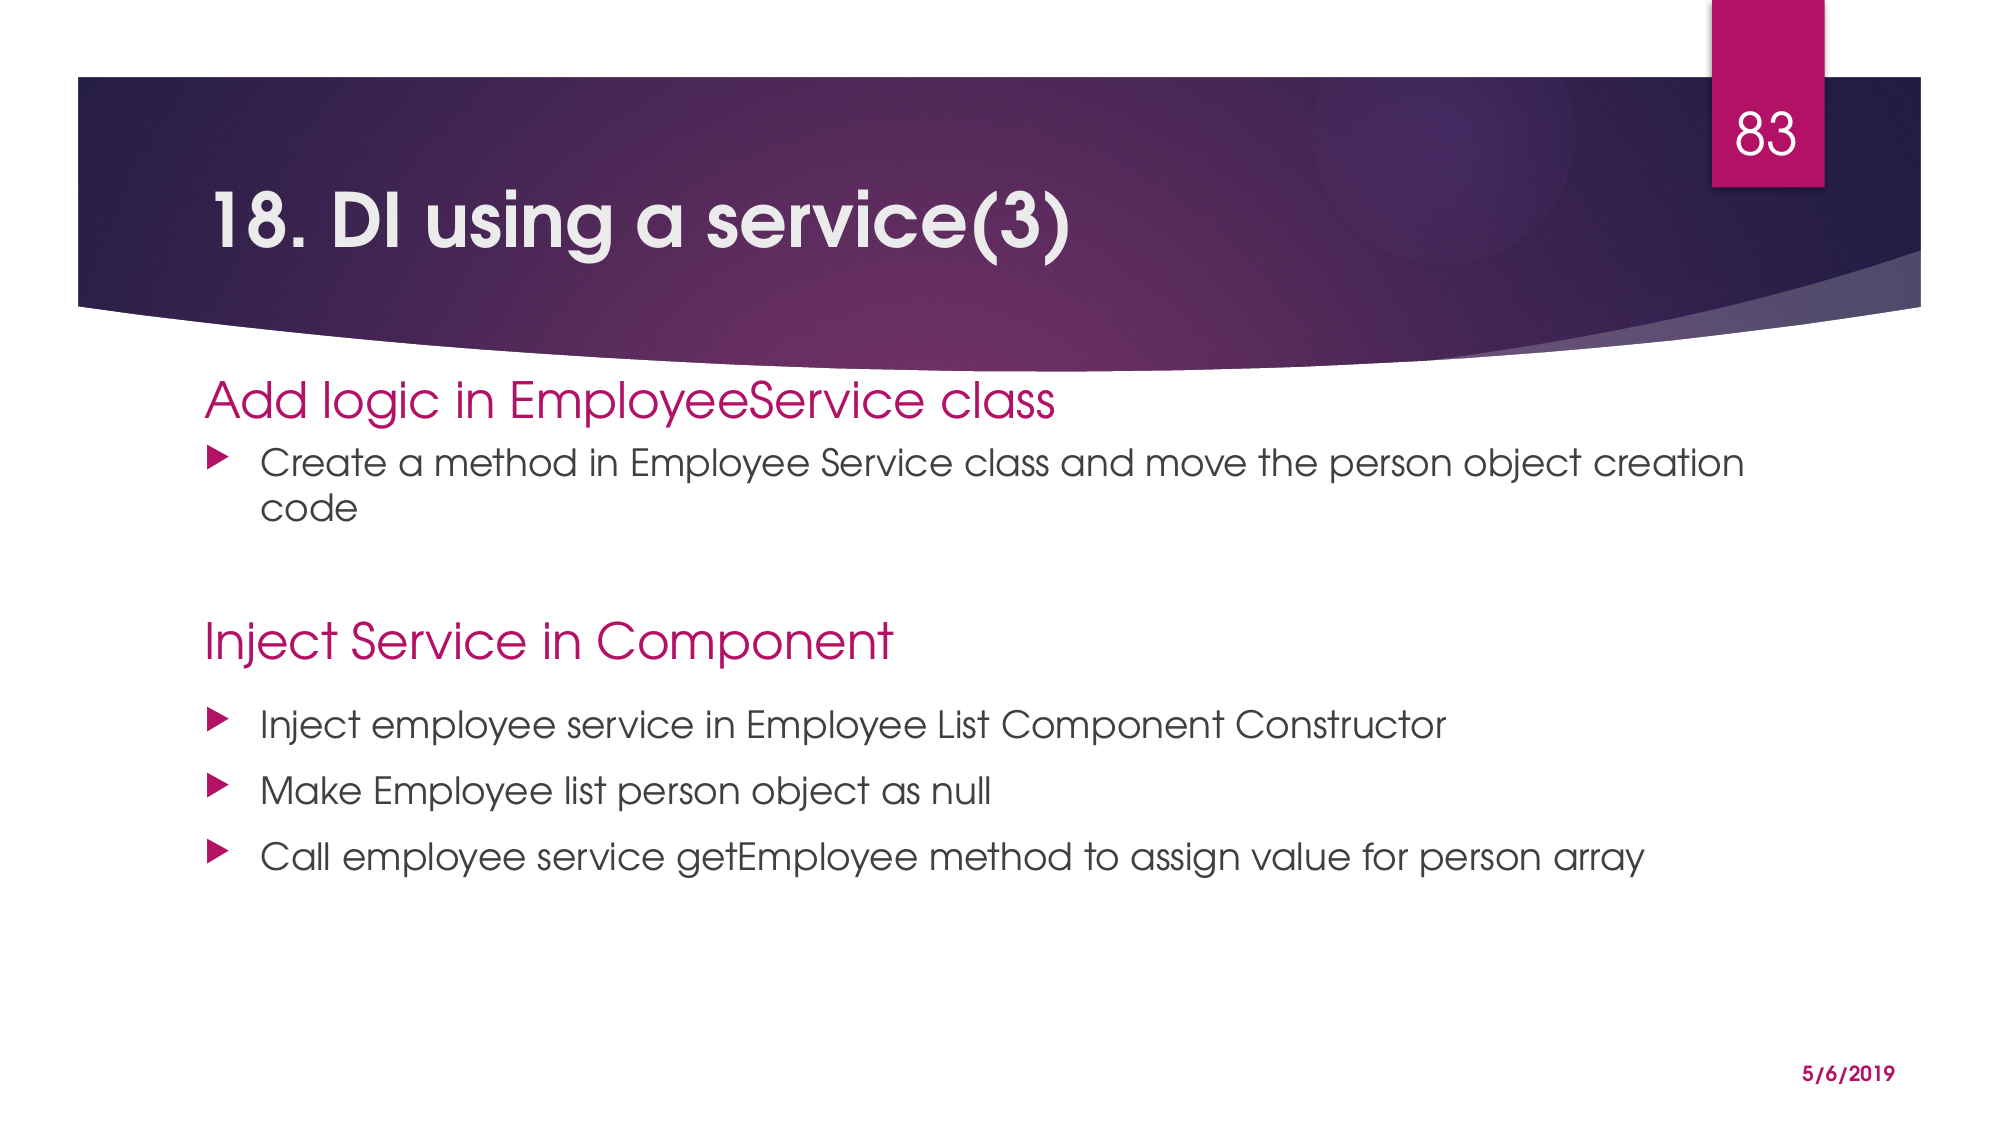

83
# 18. DI using a service(3)
Add logic in EmployeeService class
Create a method in Employee Service class and move the person object creation code
Inject Service in Component
Inject employee service in Employee List Component Constructor
Make Employee list person object as null
Call employee service getEmployee method to assign value for person array
5/6/2019